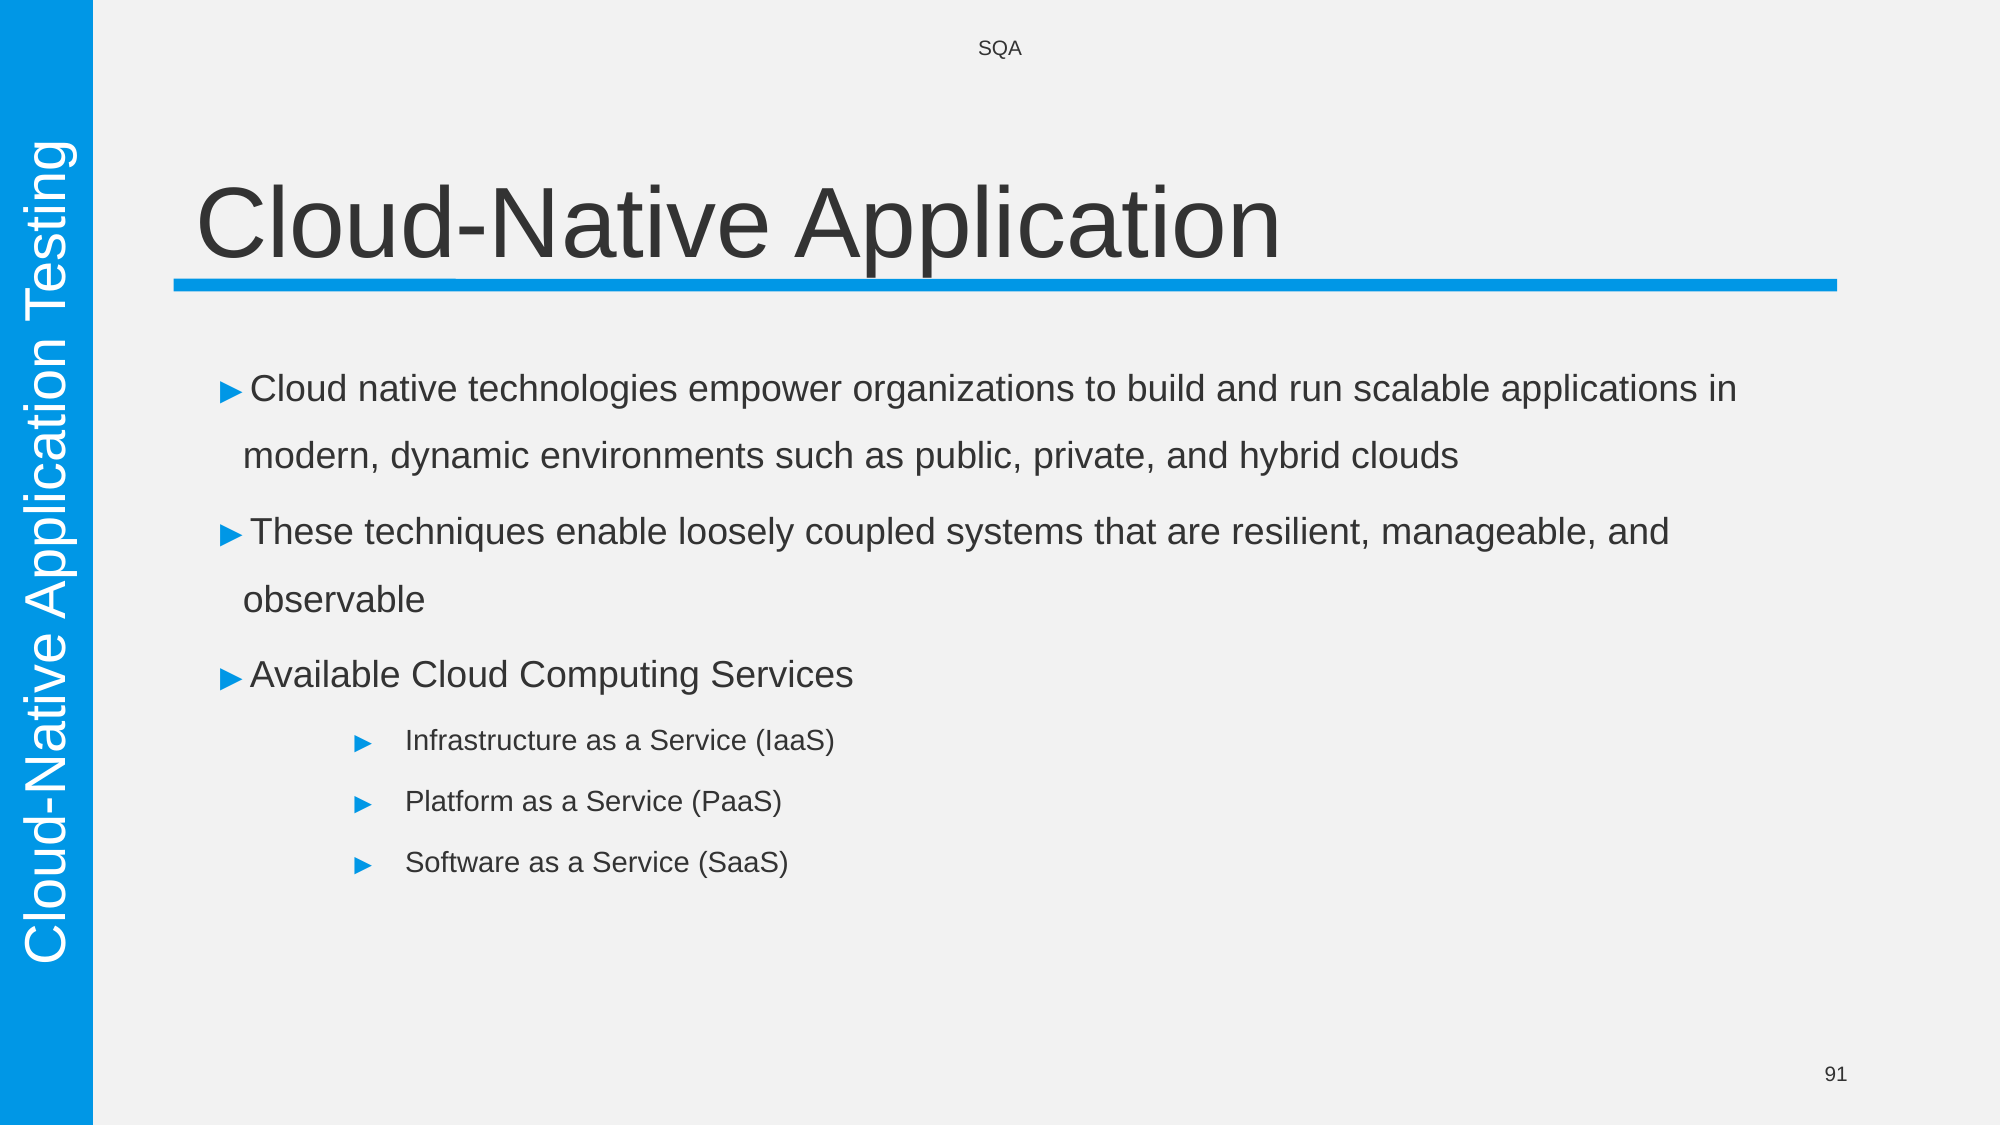

SQA
# Cloud-Native Application
Cloud native technologies empower organizations to build and run scalable applications in modern, dynamic environments such as public, private, and hybrid clouds
These techniques enable loosely coupled systems that are resilient, manageable, and observable
Available Cloud Computing Services
Infrastructure as a Service (IaaS)
Platform as a Service (PaaS)
Software as a Service (SaaS)
Cloud-Native Application Testing
91